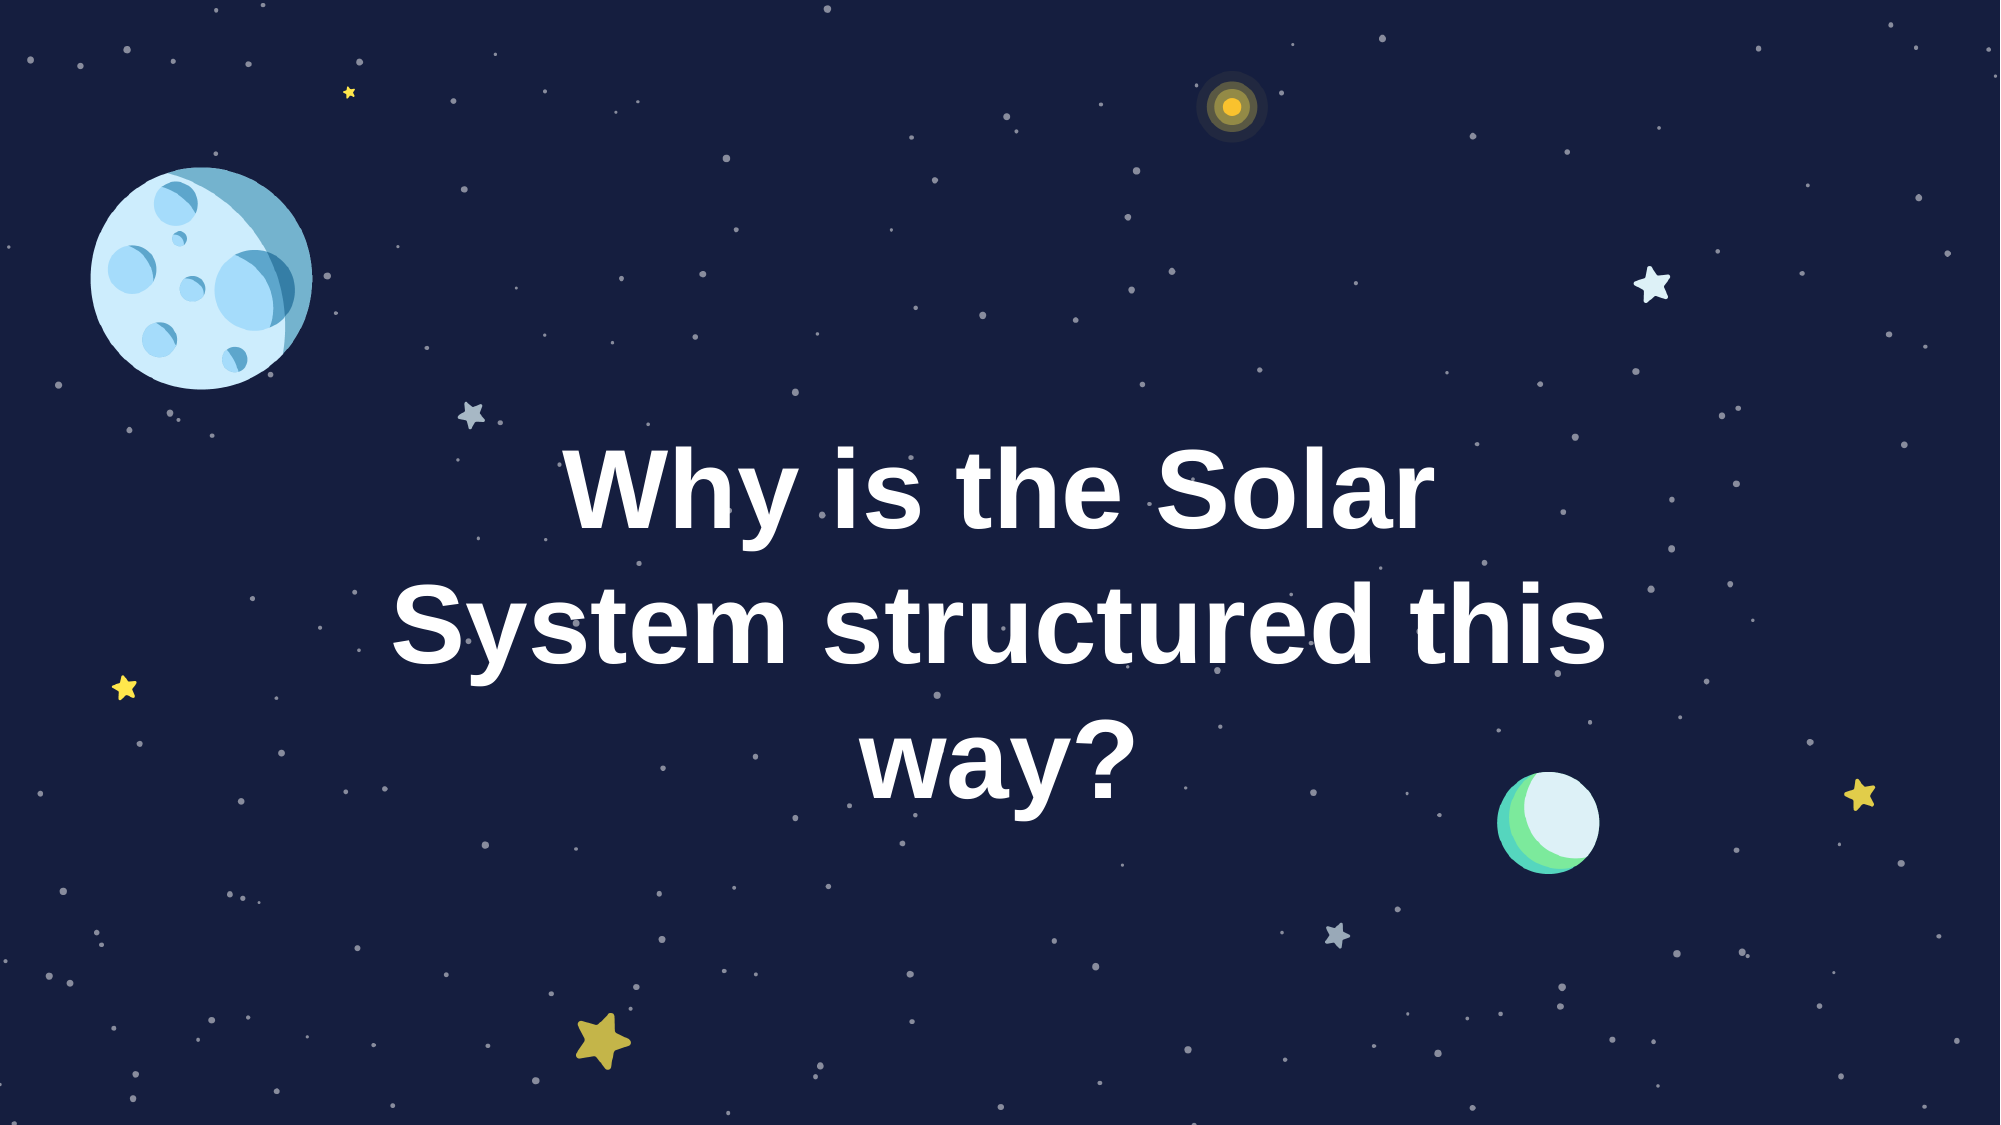

Why is the Solar System structured this way?